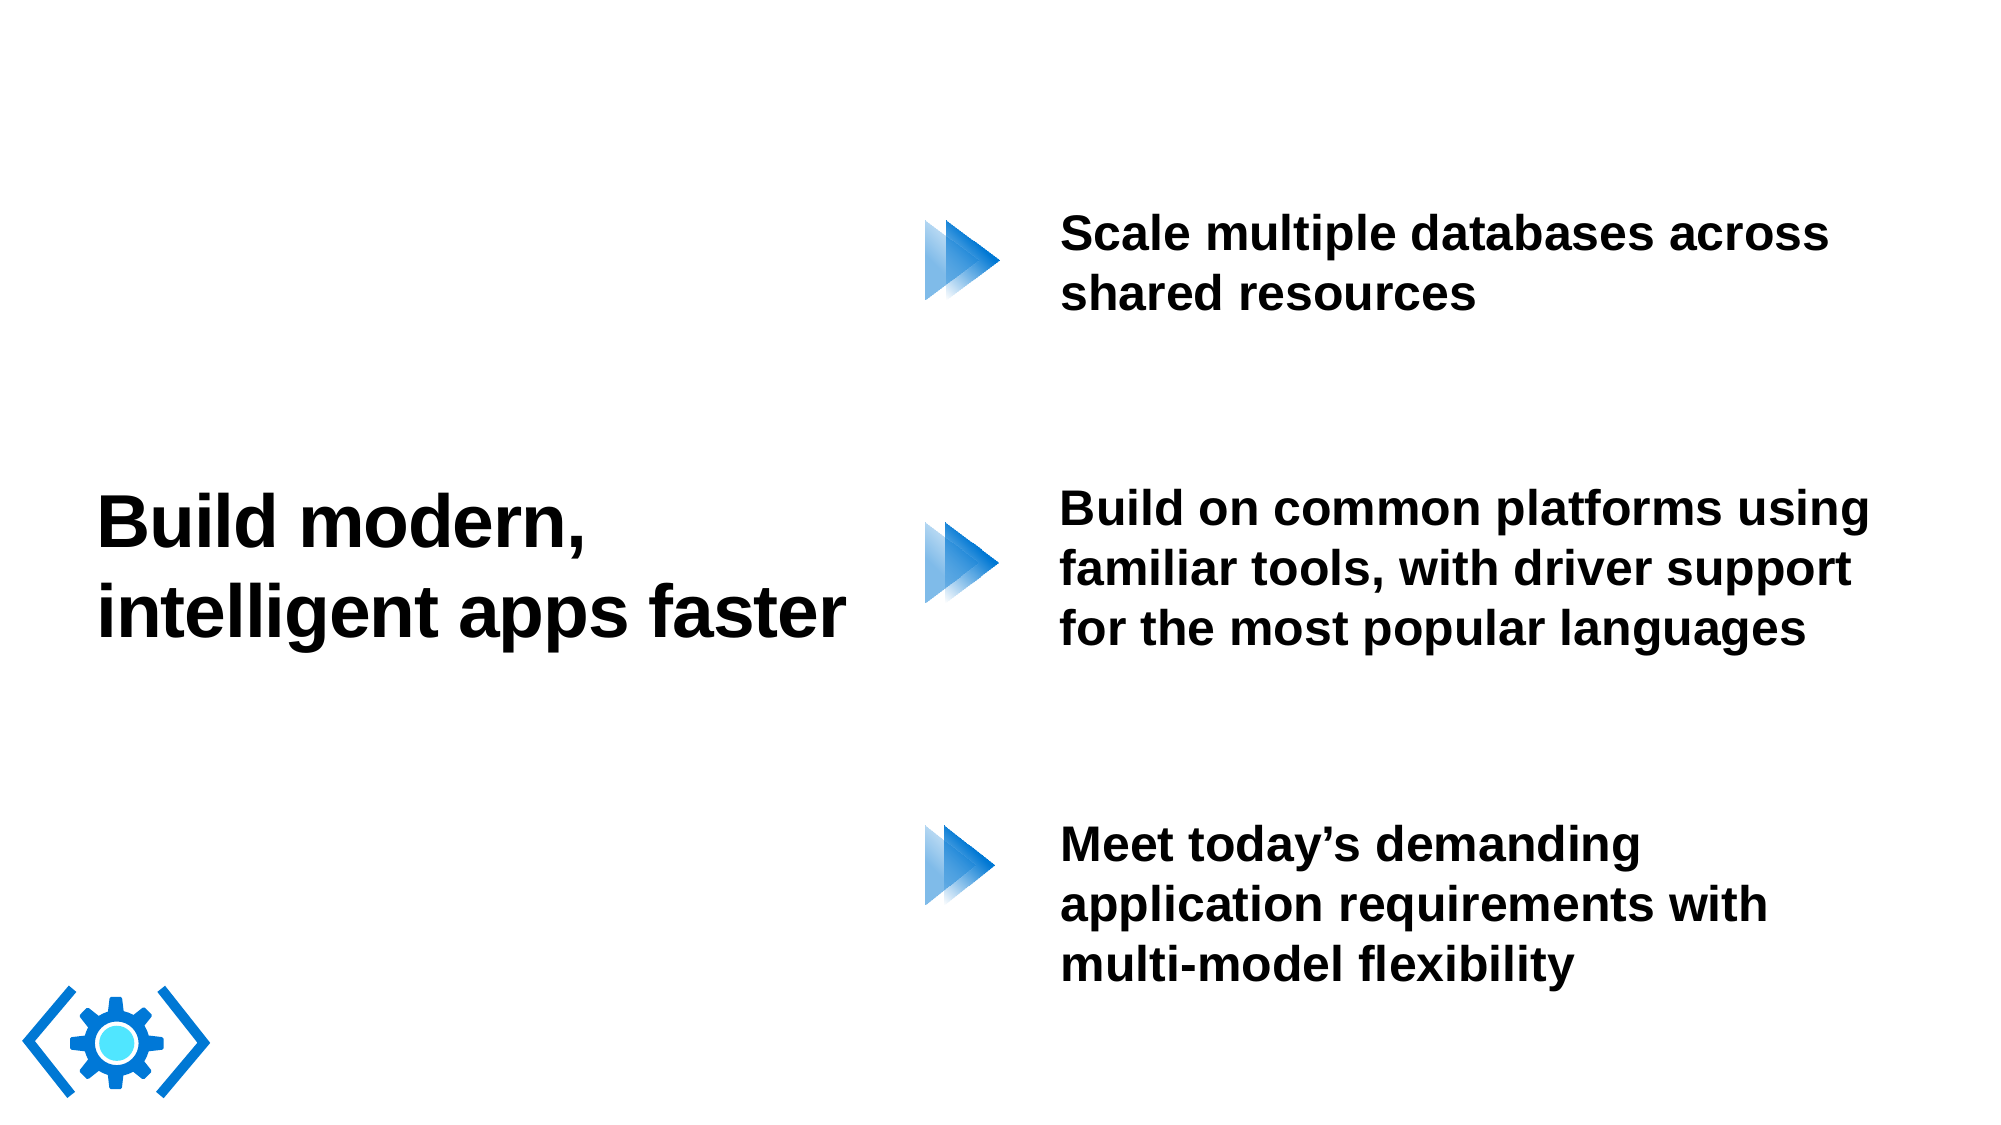

Scale multiple databases across shared resources

# Build modern, intelligent apps faster
Build on common platforms using familiar tools, with driver support for the most popular languages

Meet today’s demanding application requirements with multi-model flexibility